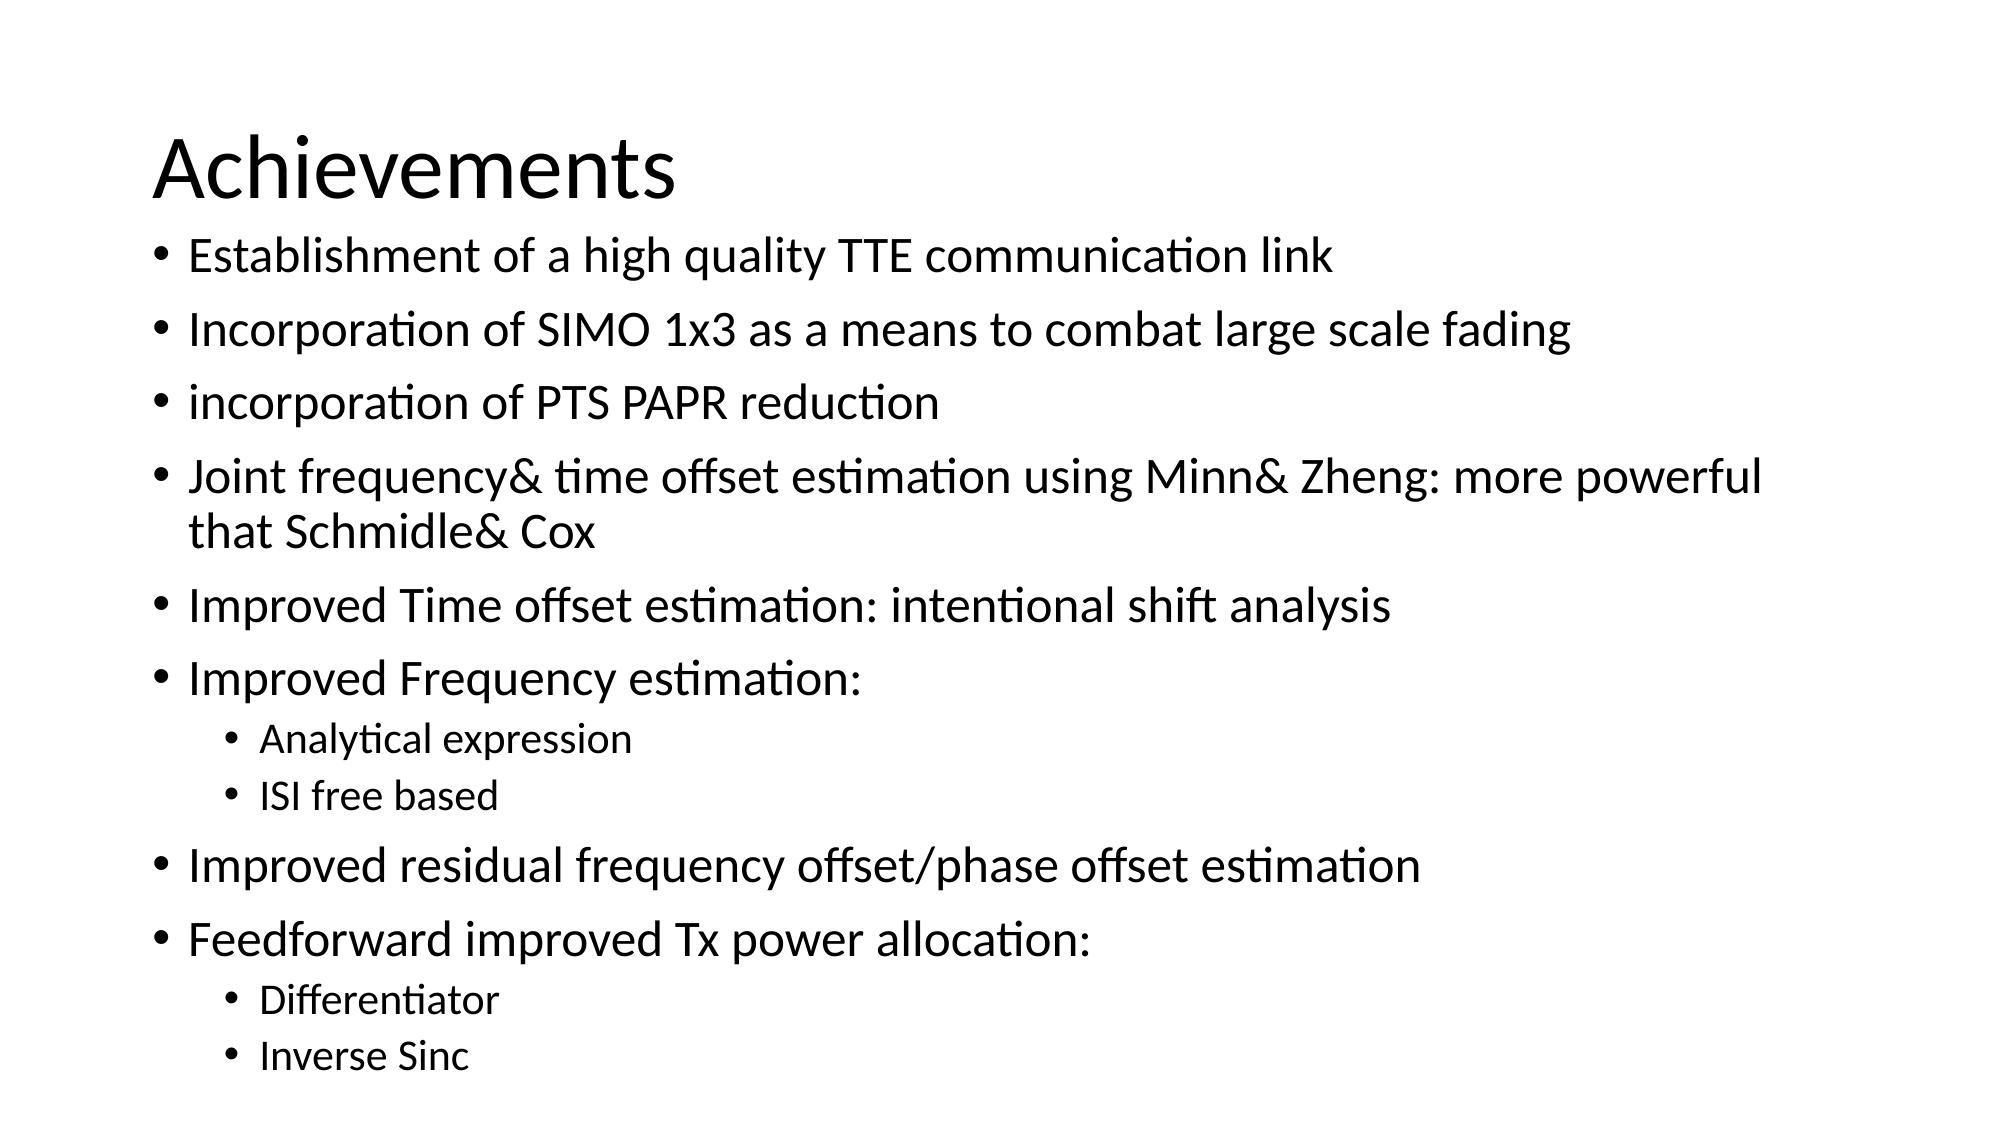

# Achievements
Establishment of a high quality TTE communication link
Incorporation of SIMO 1x3 as a means to combat large scale fading
incorporation of PTS PAPR reduction
Joint frequency& time offset estimation using Minn& Zheng: more powerful that Schmidle& Cox
Improved Time offset estimation: intentional shift analysis
Improved Frequency estimation:
Analytical expression
ISI free based
Improved residual frequency offset/phase offset estimation
Feedforward improved Tx power allocation:
Differentiator
Inverse Sinc